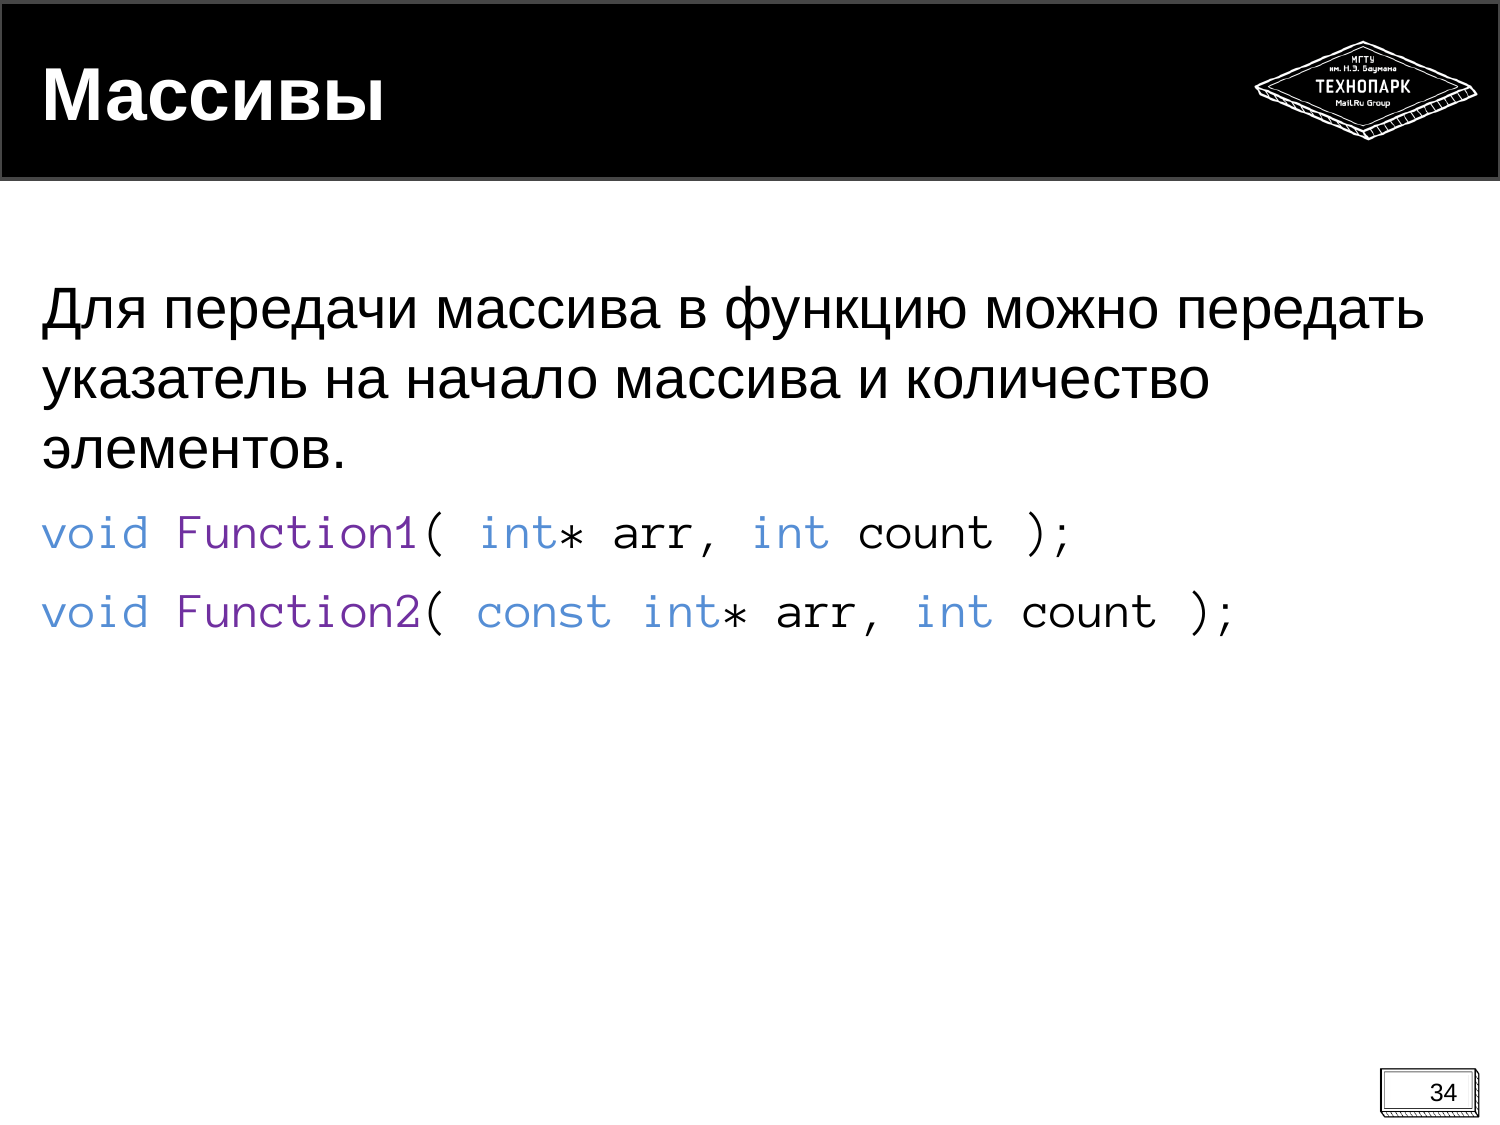

# Массивы
Для передачи массива в функцию можно передать указатель на начало массива и количество элементов.
void Function1( int* arr, int count );
void Function2( const int* arr, int count );
34